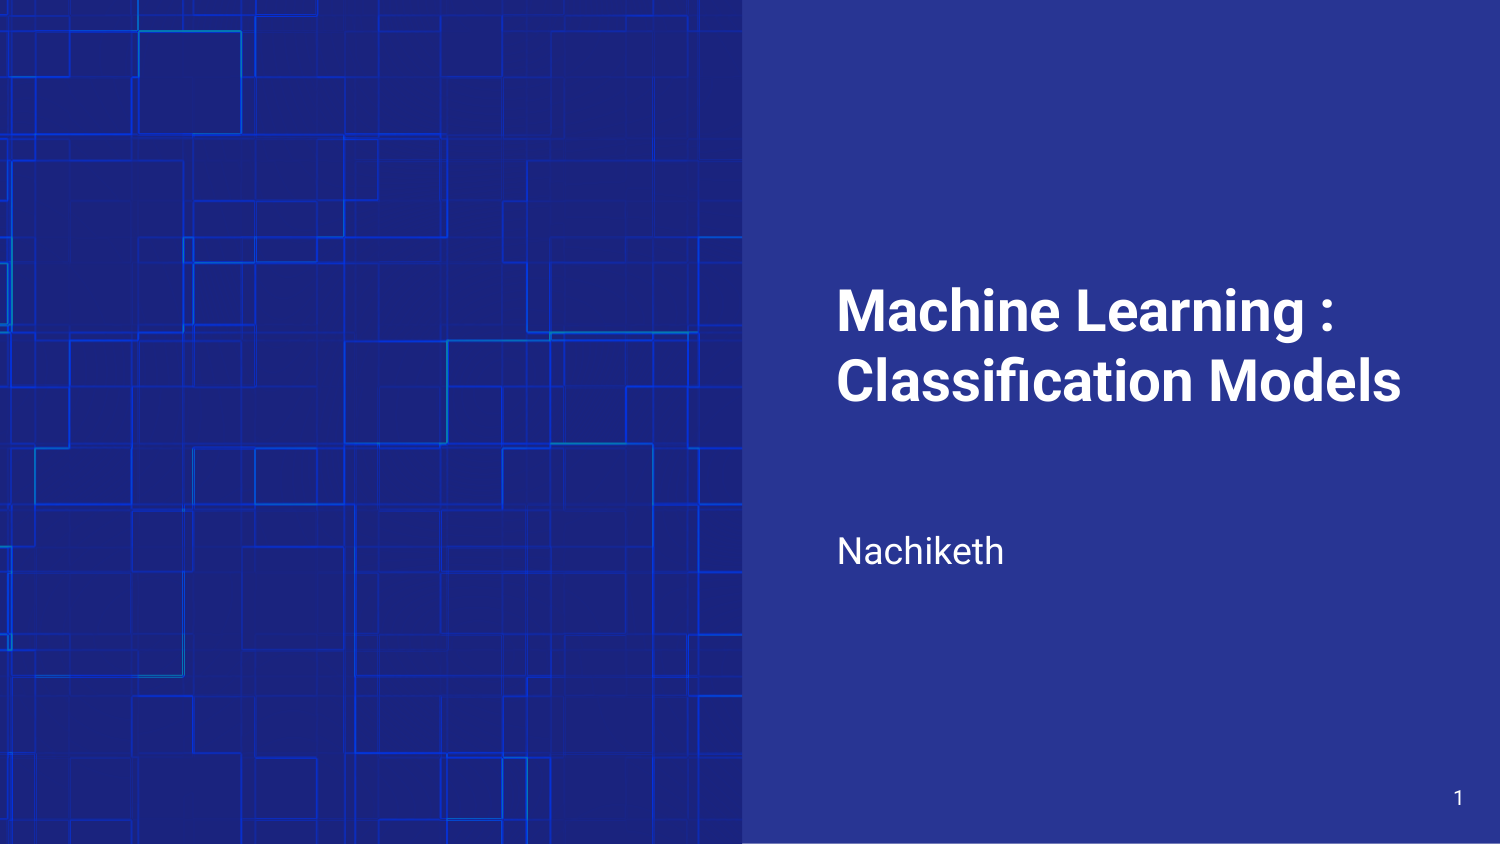

# Machine Learning :
Classification Models

Nachiketh
1